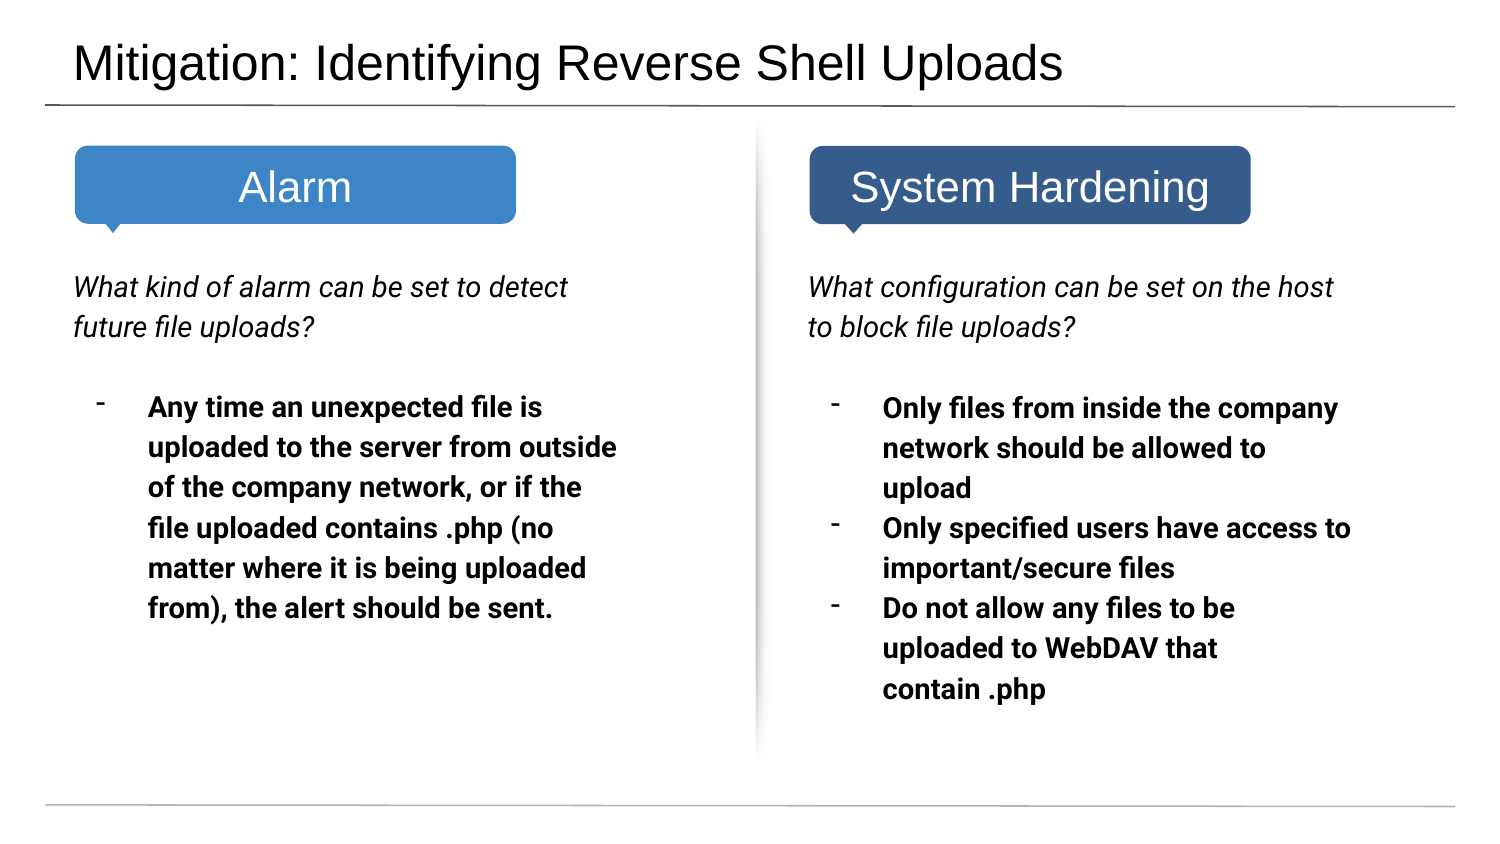

# Mitigation: Identifying Reverse Shell Uploads
What kind of alarm can be set to detect future file uploads?

Any time an unexpected file is uploaded to the server from outside of the company network, or if the file uploaded contains .php (no matter where it is being uploaded from), the alert should be sent.

What configuration can be set on the host to block file uploads?

Only files from inside the company network should be allowed to upload
Only specified users have access to important/secure files
Do not allow any files to be uploaded to WebDAV that contain .php